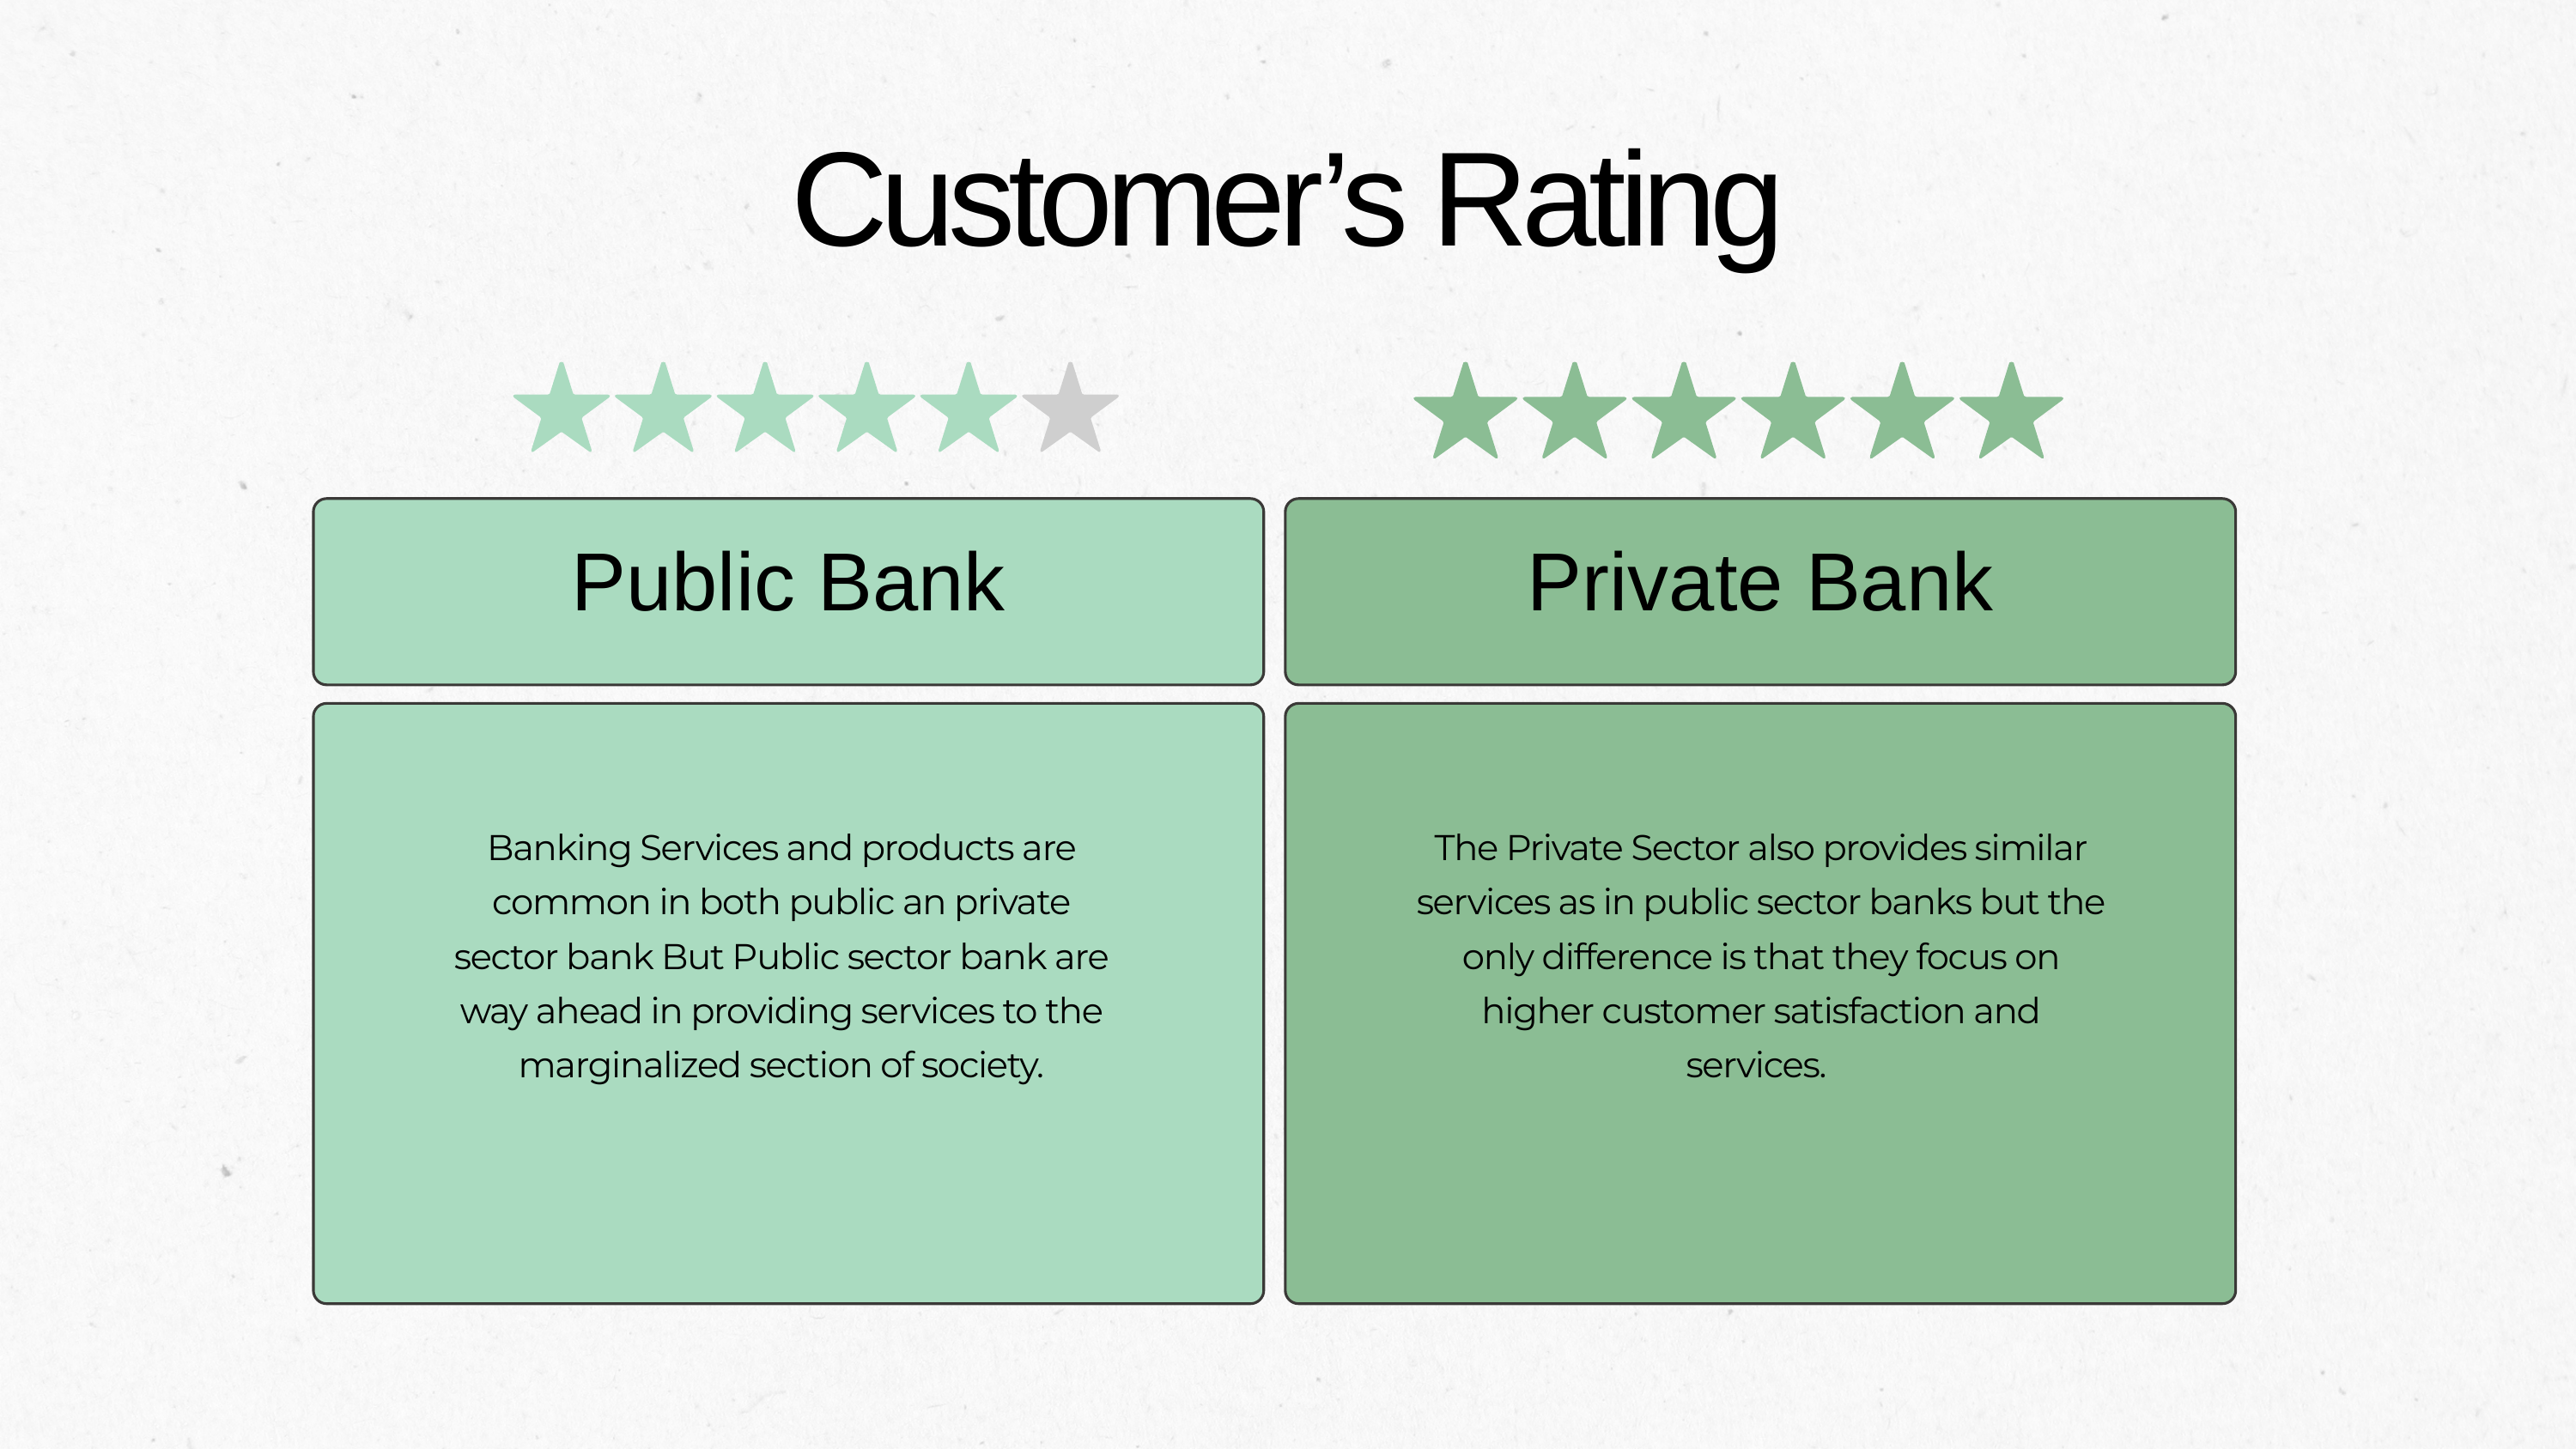

Customer’s Rating

Public Bank
Private Bank

Banking Services and products are common in both public an private sector bank But Public sector bank are way ahead in providing services to the marginalized section of society.
The Private Sector also provides similar services as in public sector banks but the only difference is that they focus on higher customer satisfaction and services.